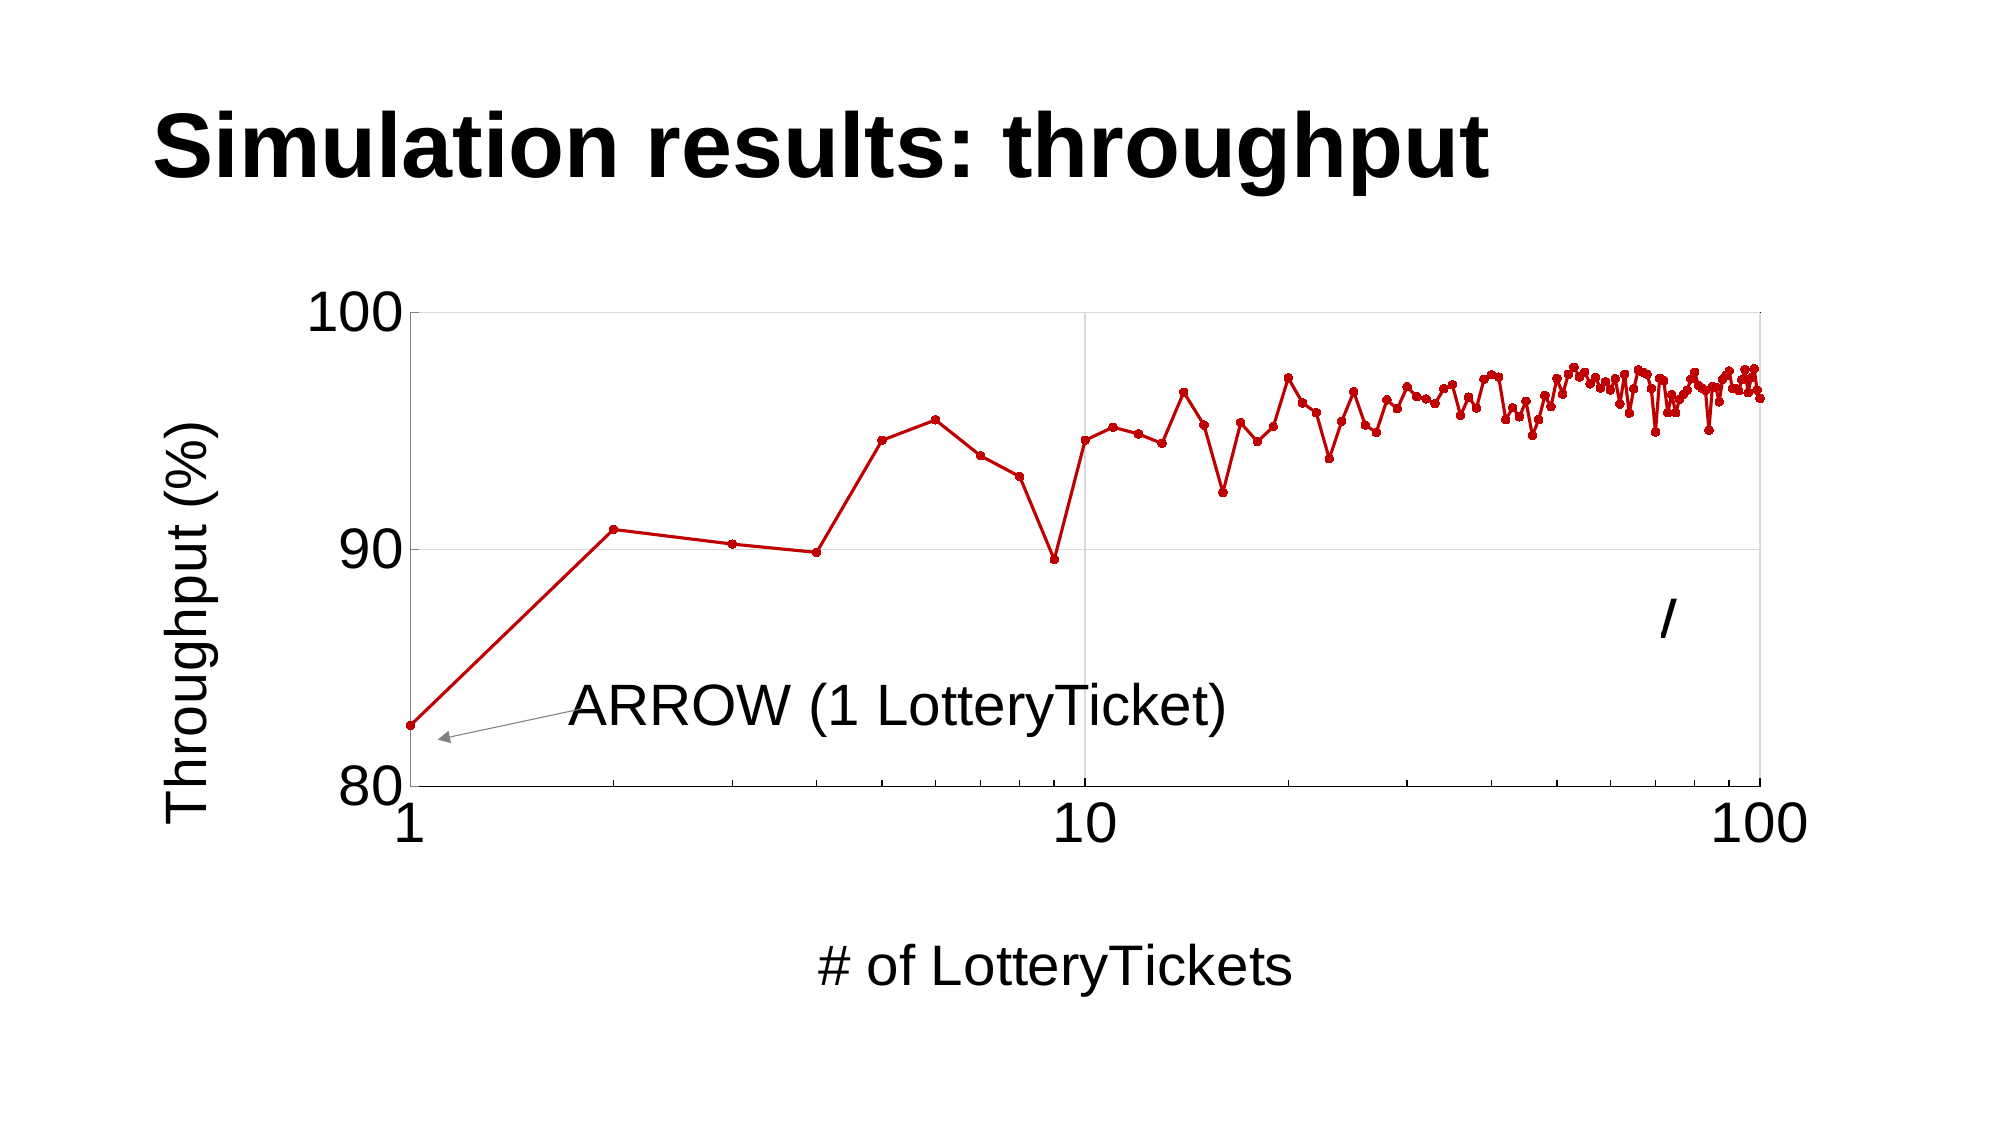

# Simulation results: throughput

### Chart

| Category | ARROW |
|---|---|
ARROW (1 LotteryTicket)